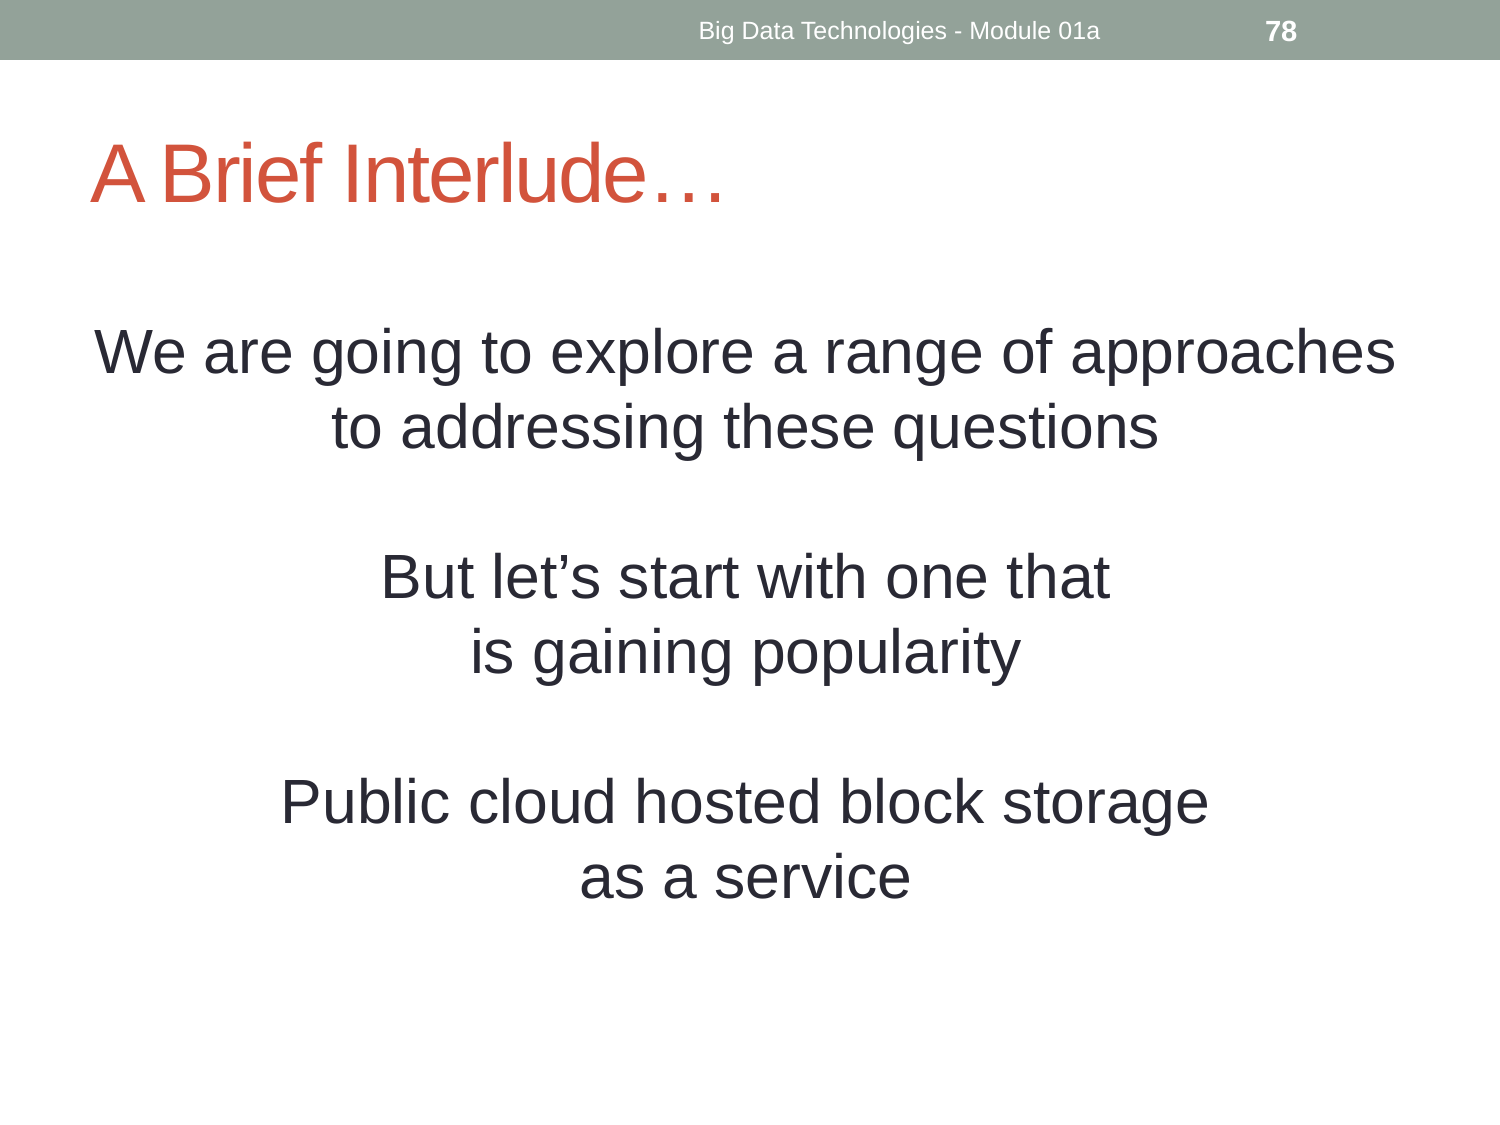

Big Data Technologies - Module 01a
78
# A Brief Interlude…
We are going to explore a range of approaches
to addressing these questions

But let’s start with one that
is gaining popularity

Public cloud hosted block storage
as a service